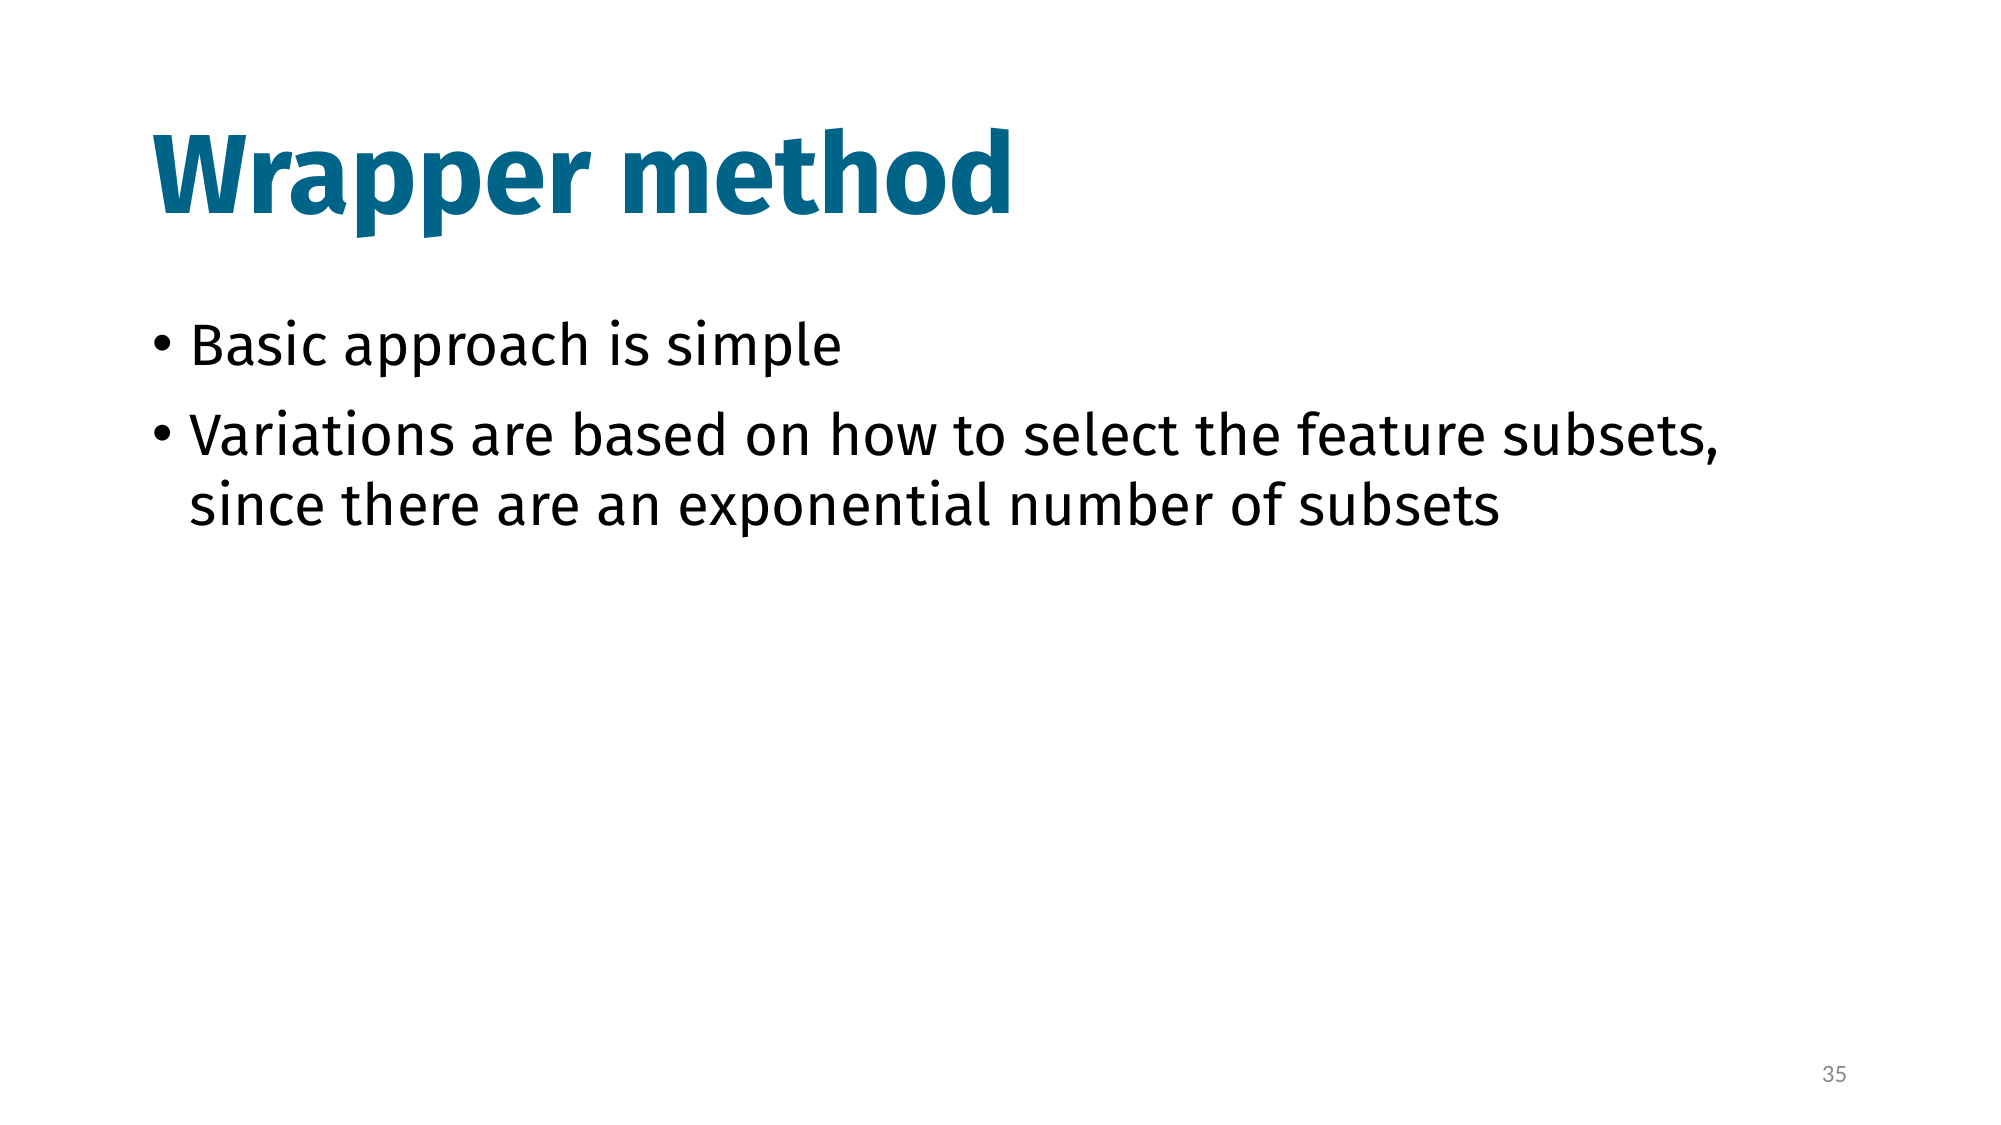

# Wrapper method
Basic approach is simple
Variations are based on how to select the feature subsets, since there are an exponential number of subsets

35